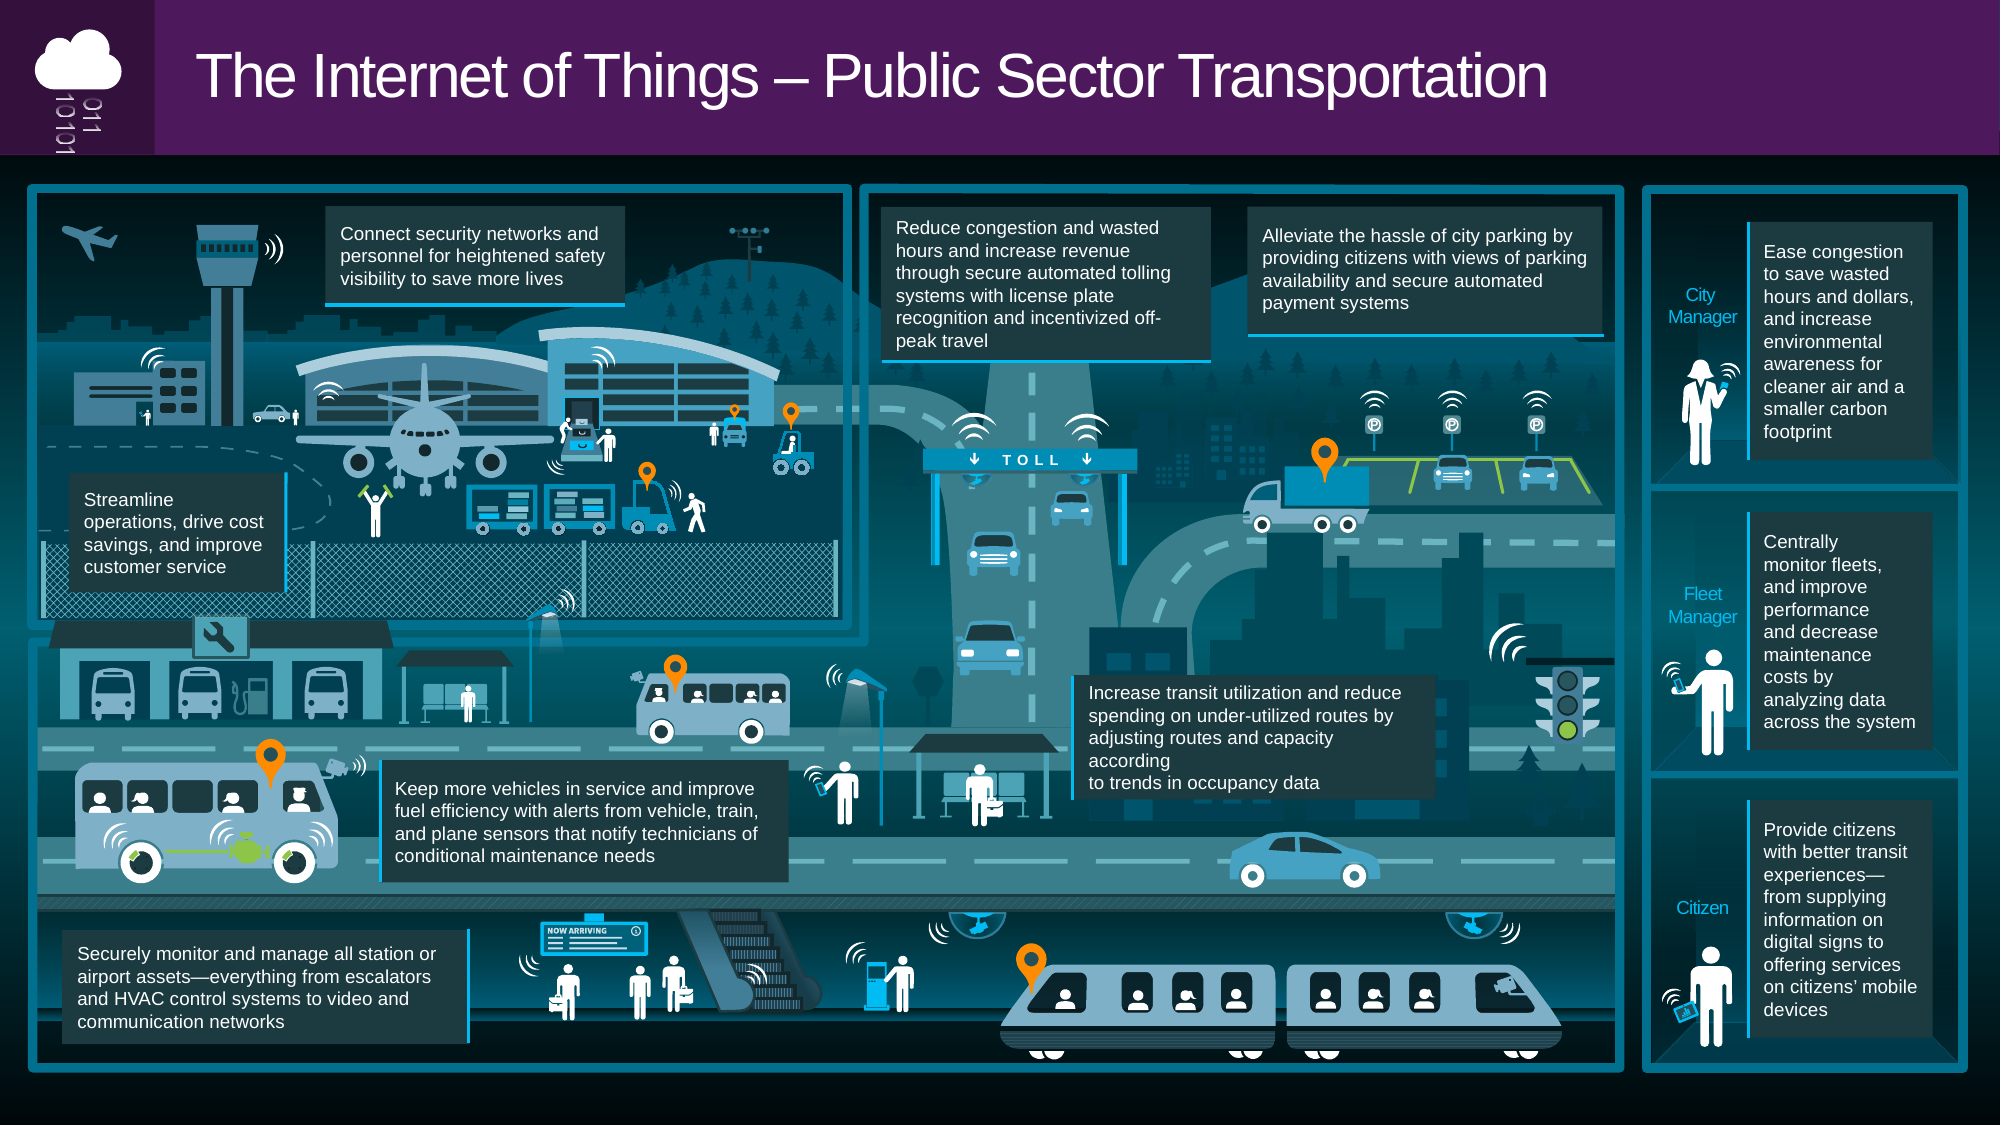

# The Internet of Things – Public Sector Transportation

Connect security networks and personnel for heightened safety visibility to save more lives
Alleviate the hassle of city parking by providing citizens with views of parking availability and secure automated payment systems
Reduce congestion and wasted hours and increase revenue through secure automated tolling systems with license plate recognition and incentivized off-peak travel

Ease congestion to save wasted hours and dollars, and increase environmental awareness for cleaner air and a smaller carbon footprint

City
Manager

P

P

P

TOLL

Streamline operations, drive cost savings, and improve customer service

Centrally
monitor fleets, and improve performance
and decrease maintenance costs by analyzing data across the system

Fleet Manager

Increase transit utilization and reduce spending on under-utilized routes by adjusting routes and capacity according
to trends in occupancy data

Keep more vehicles in service and improve fuel efficiency with alerts from vehicle, train, and plane sensors that notify technicians of conditional maintenance needs

Provide citizens with better transit experiences— from supplying information on digital signs to offering services on citizens’ mobile devices

Citizen

Securely monitor and manage all station or airport assets—everything from escalators and HVAC control systems to video and communication networks